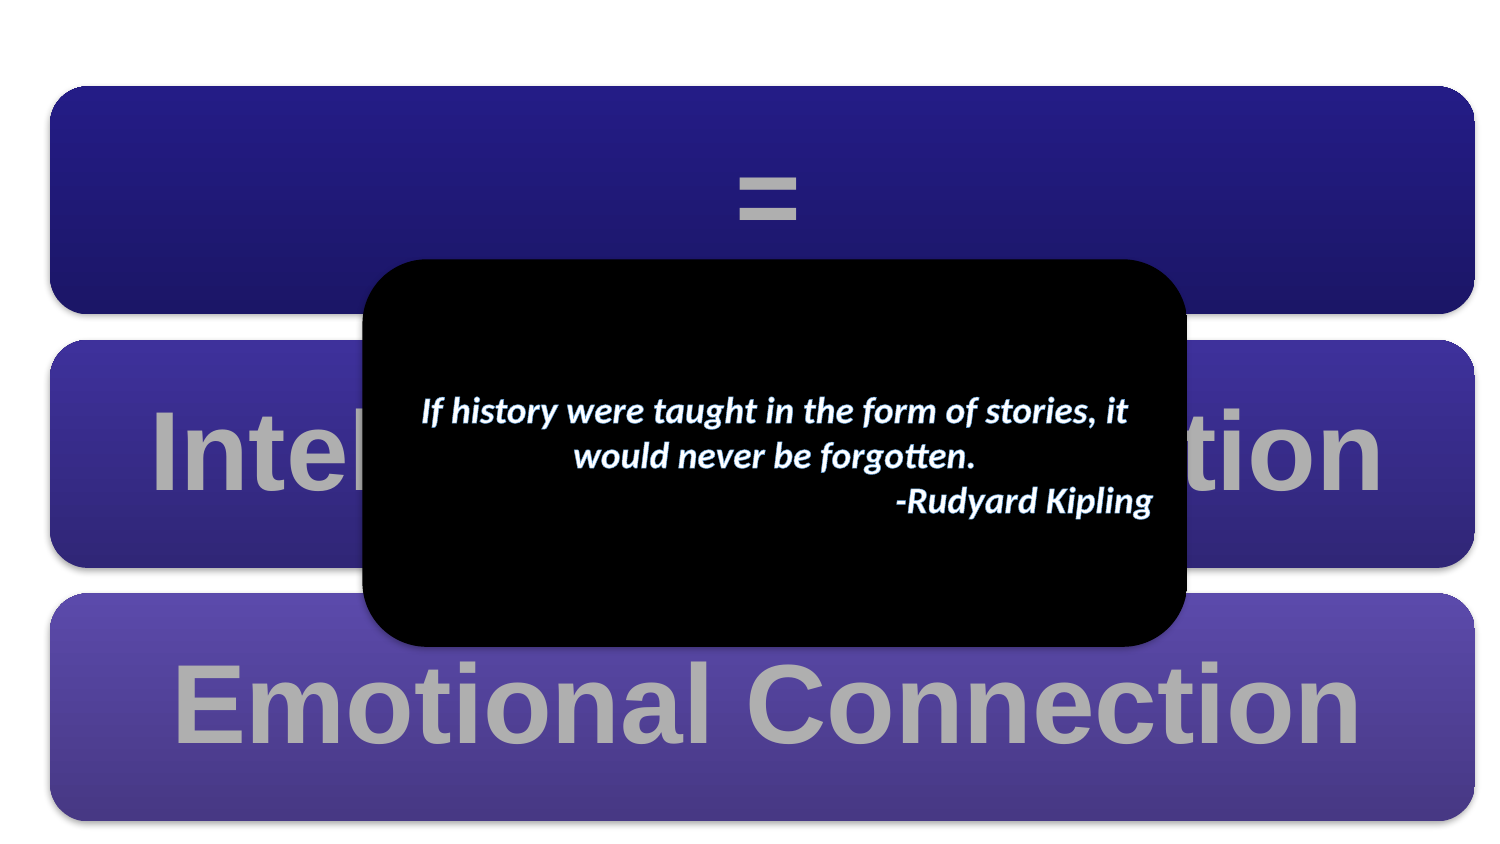

=
Intellectual Connection
Emotional Connection
If history were taught in the form of stories, it would never be forgotten.
-Rudyard Kipling